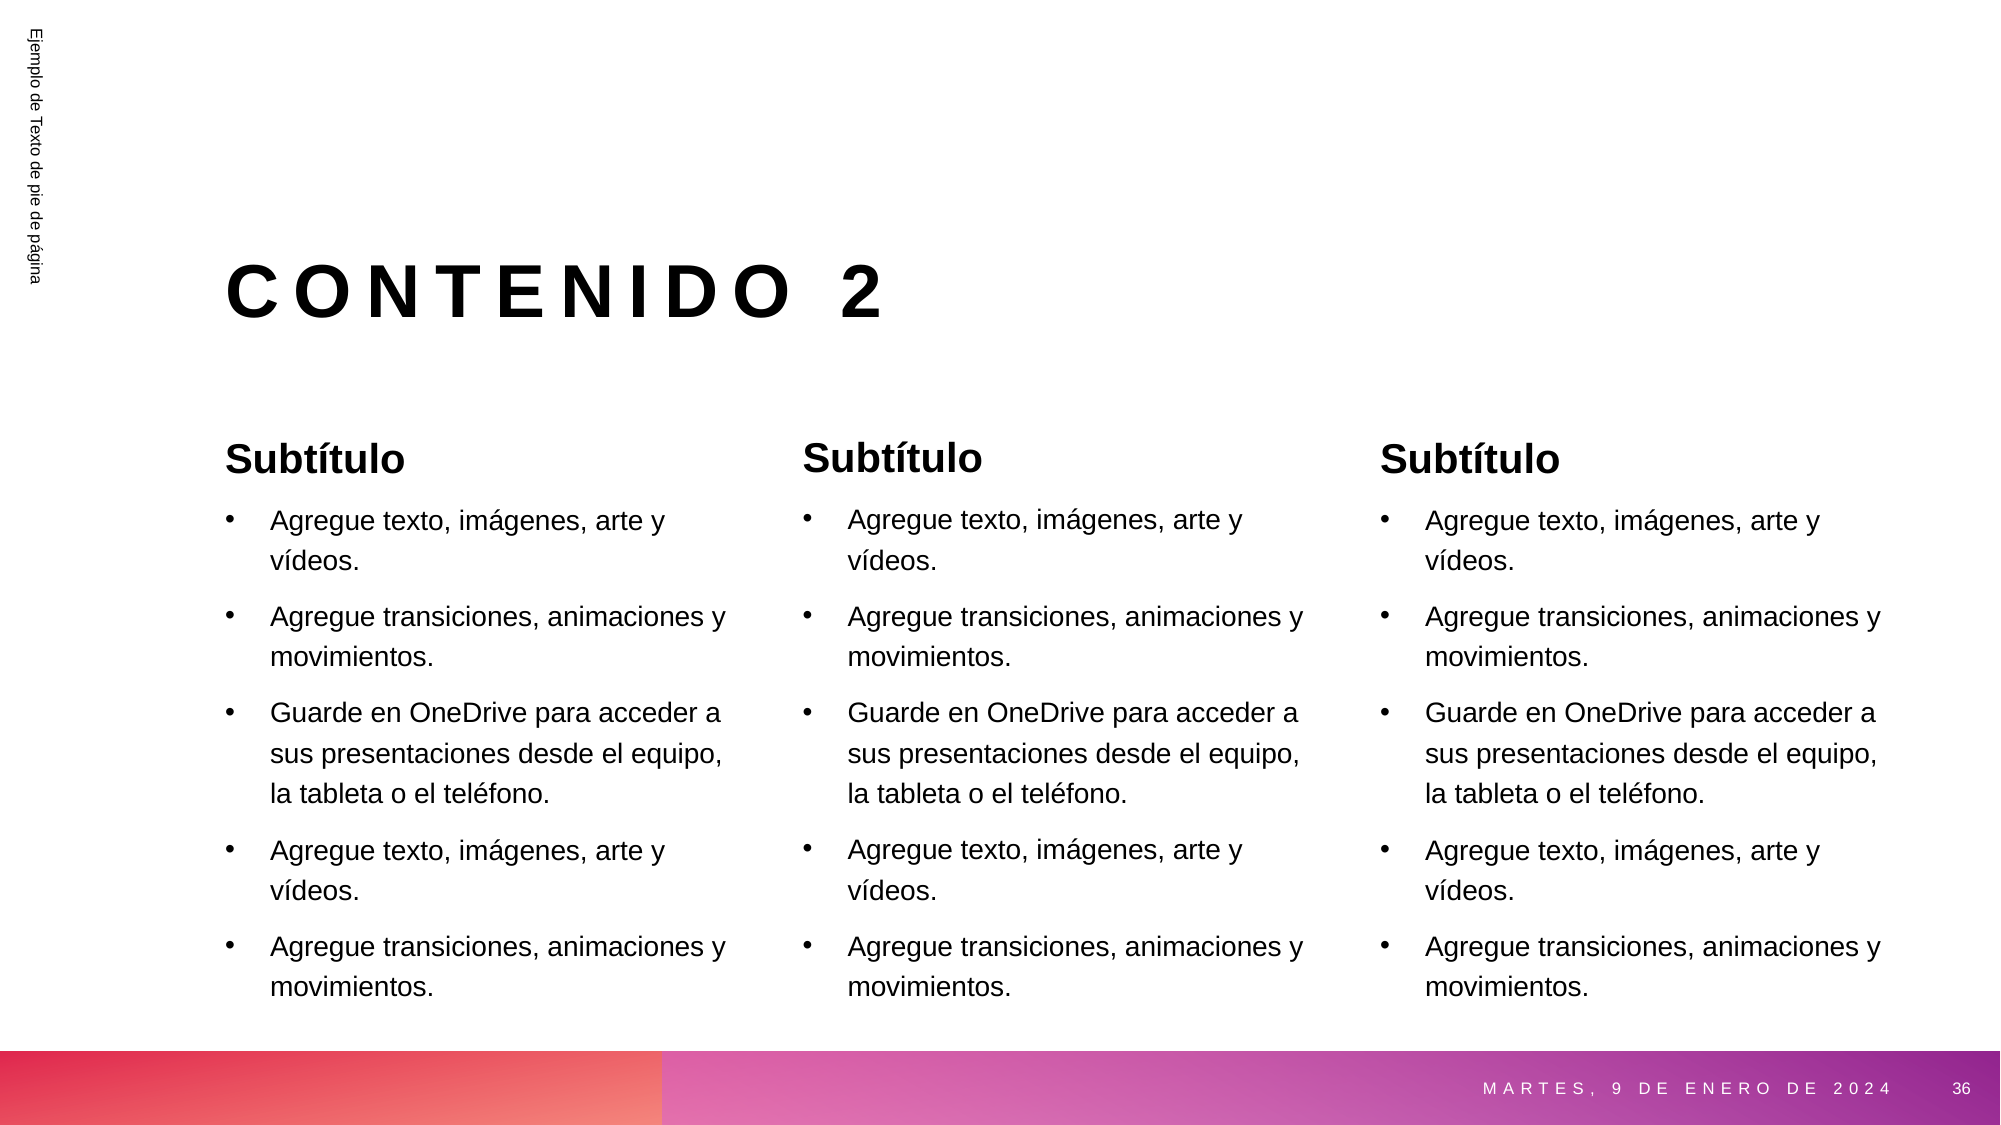

# Contenido 2
Ejemplo de Texto de pie de página
Subtítulo
Subtítulo
Subtítulo
Agregue texto, imágenes, arte y vídeos.
Agregue transiciones, animaciones y movimientos.
Guarde en OneDrive para acceder a sus presentaciones desde el equipo, la tableta o el teléfono.
Agregue texto, imágenes, arte y vídeos.
Agregue transiciones, animaciones y movimientos.
Agregue texto, imágenes, arte y vídeos.
Agregue transiciones, animaciones y movimientos.
Guarde en OneDrive para acceder a sus presentaciones desde el equipo, la tableta o el teléfono.
Agregue texto, imágenes, arte y vídeos.
Agregue transiciones, animaciones y movimientos.
Agregue texto, imágenes, arte y vídeos.
Agregue transiciones, animaciones y movimientos.
Guarde en OneDrive para acceder a sus presentaciones desde el equipo, la tableta o el teléfono.
Agregue texto, imágenes, arte y vídeos.
Agregue transiciones, animaciones y movimientos.
Martes, 9 de Enero de 2024
36